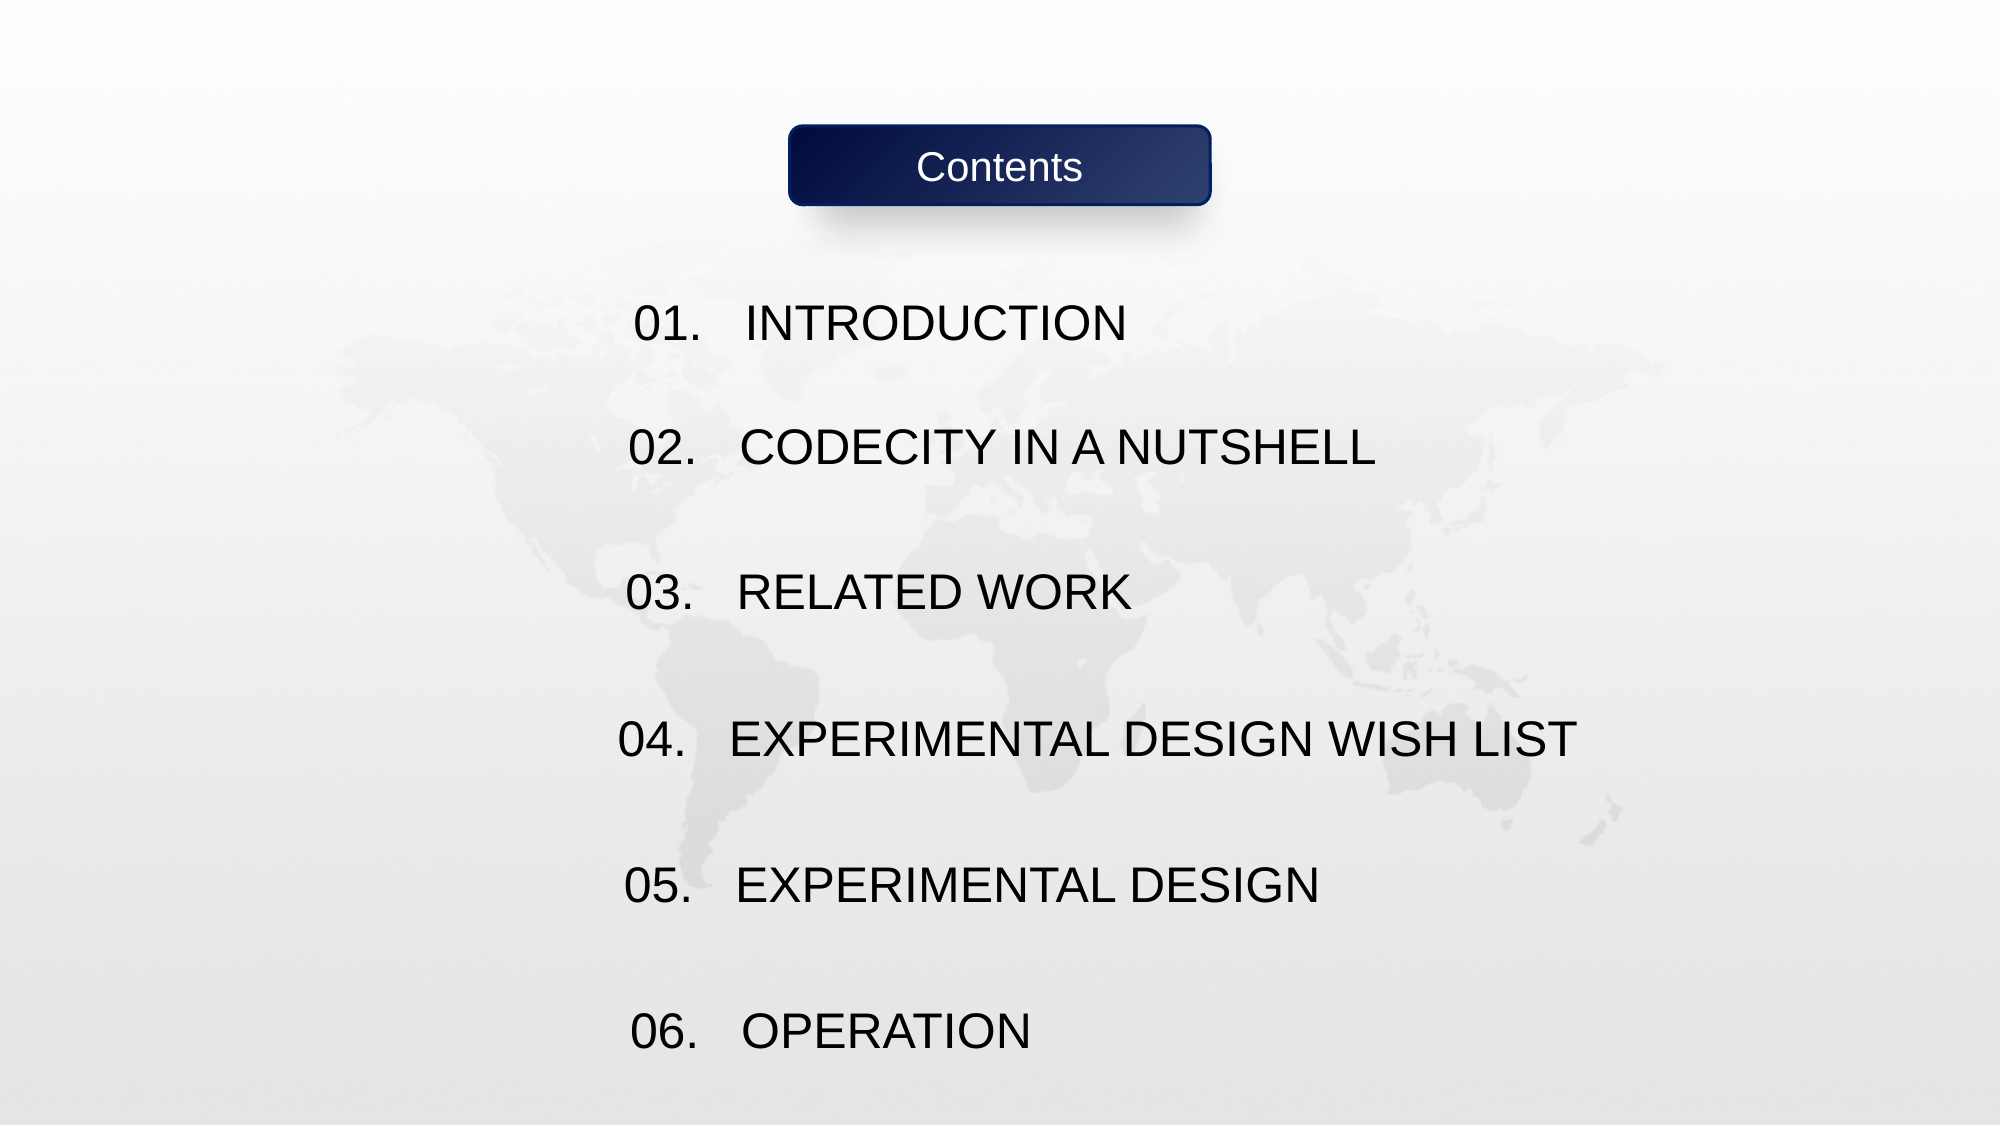

Contents
01.   INTRODUCTION
02.   CODECITY IN A NUTSHELL
03.   RELATED WORK
04.   EXPERIMENTAL DESIGN WISH LIST
05.   EXPERIMENTAL DESIGN
06.   OPERATION